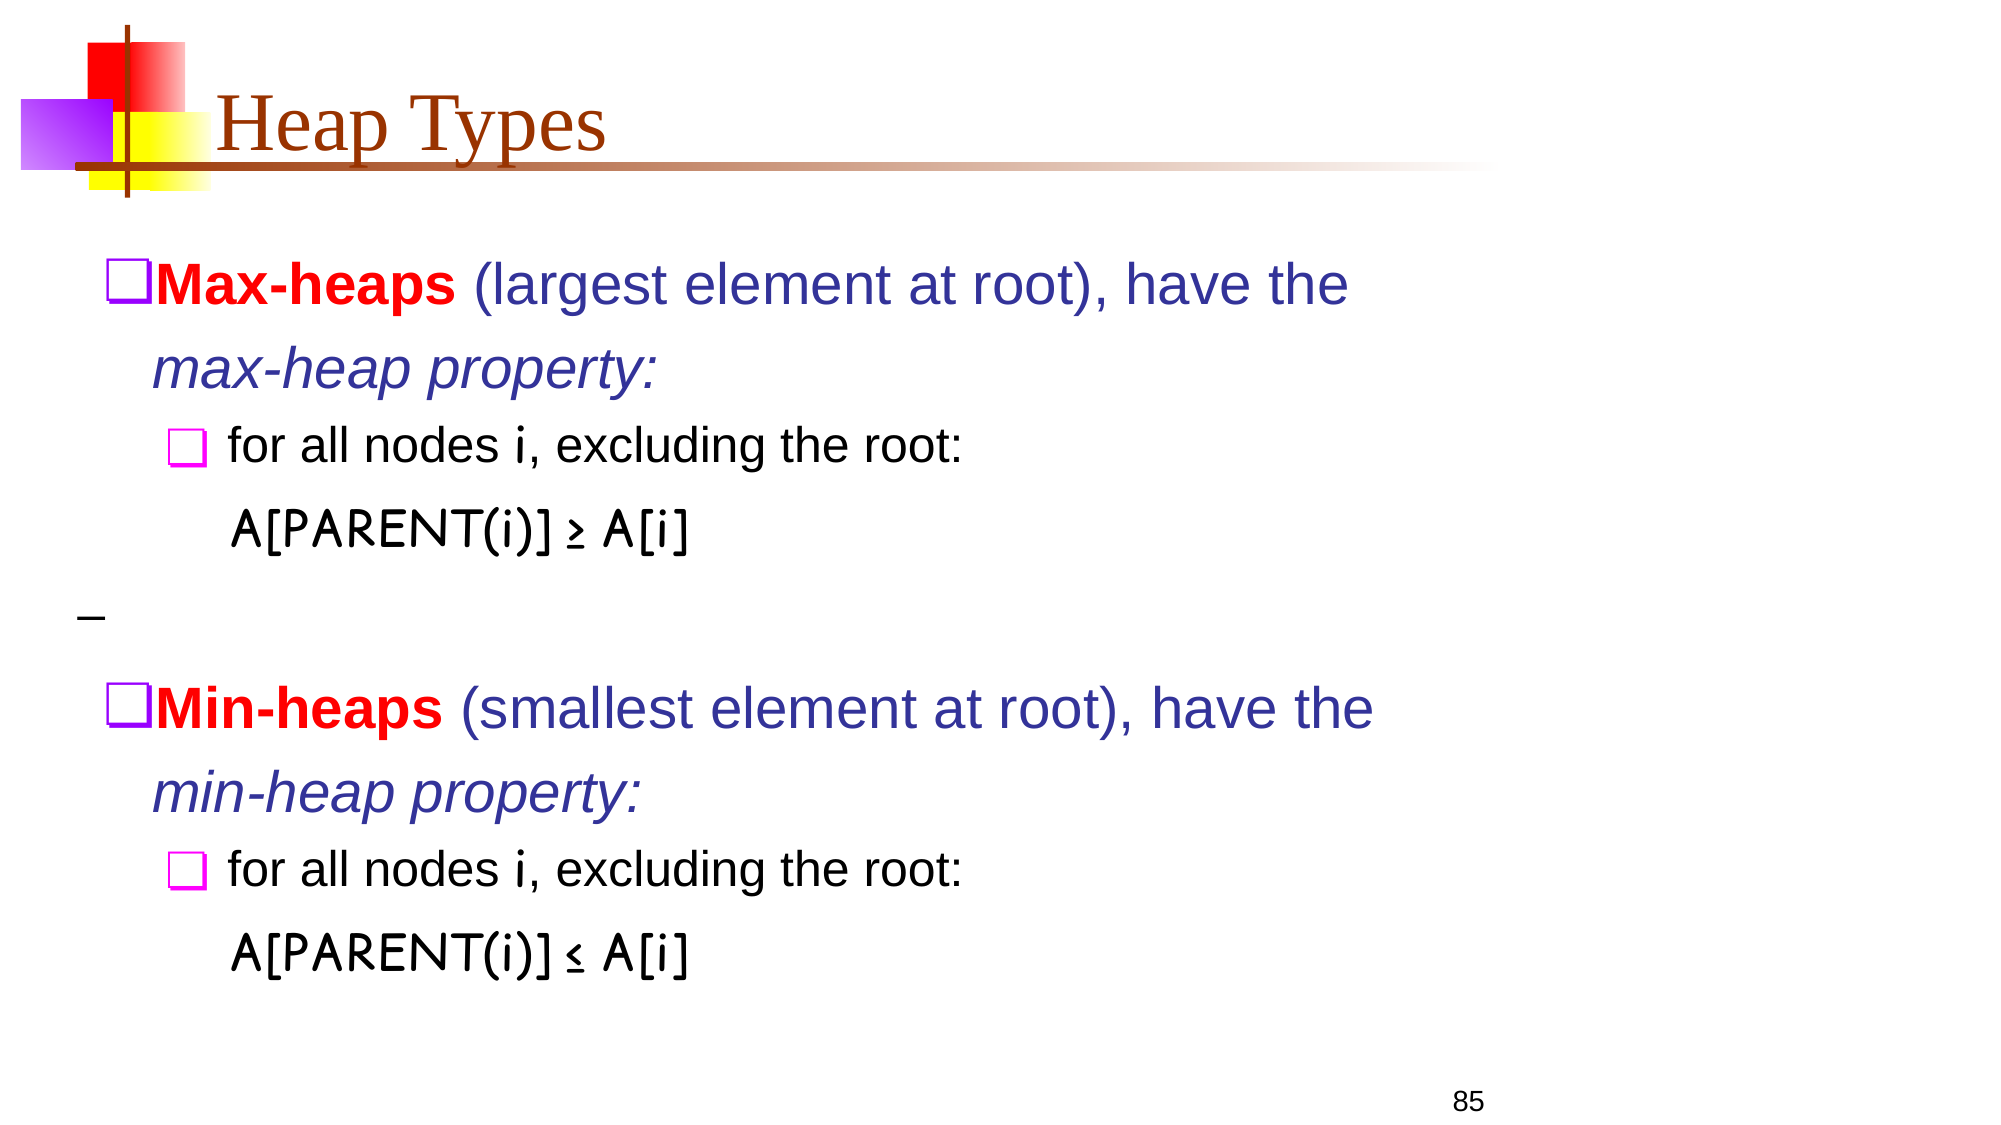

# Heap Types
Max-heaps (largest element at root), have the max-heap property:
for all nodes i, excluding the root:
  A[PARENT(i)] ≥ A[i]
–
Min-heaps (smallest element at root), have the min-heap property:
for all nodes i, excluding the root:
  A[PARENT(i)] ≤ A[i]

85